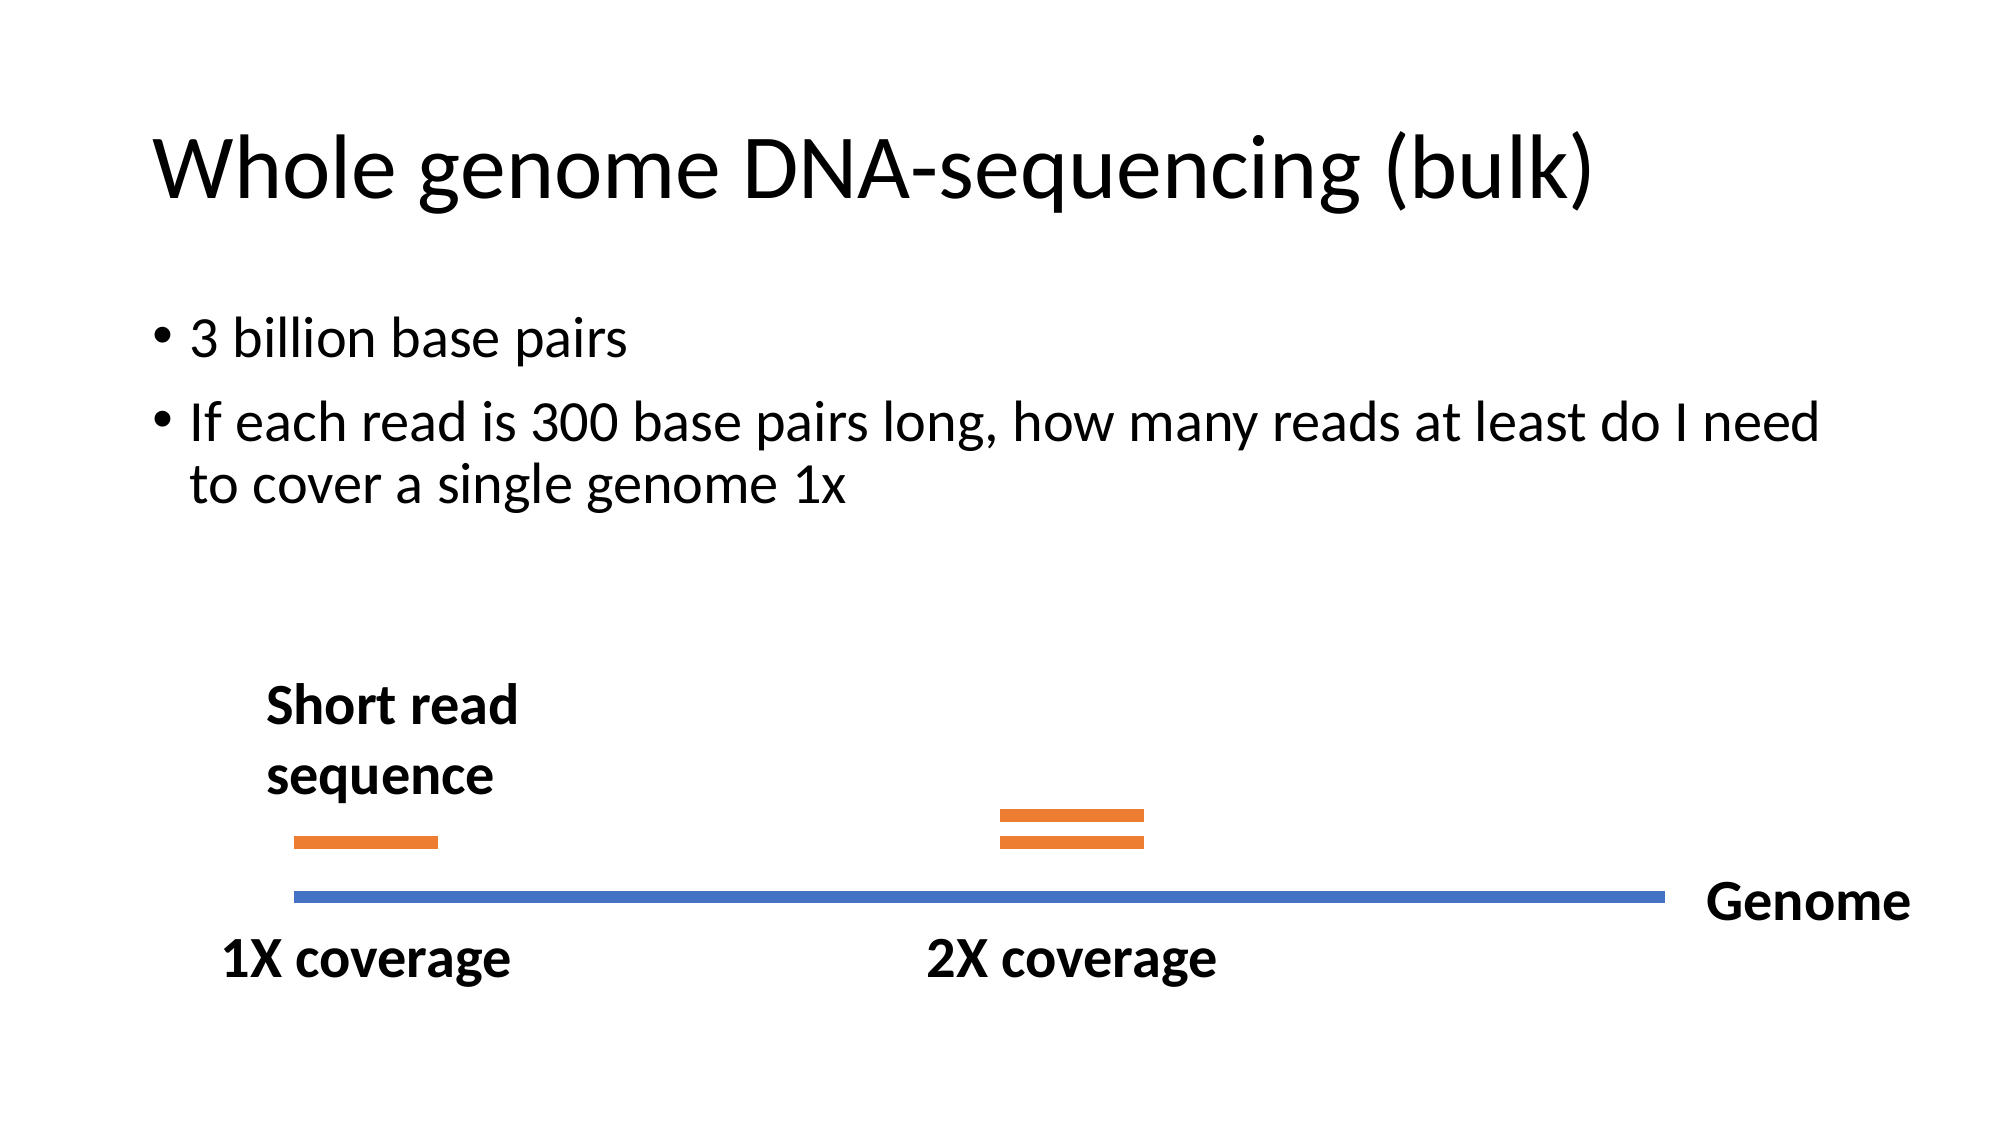

# Whole genome DNA-sequencing (bulk)
3 billion base pairs
If each read is 300 base pairs long, how many reads at least do I need to cover a single genome 1x
Short read
sequence
Genome
2X coverage
1X coverage